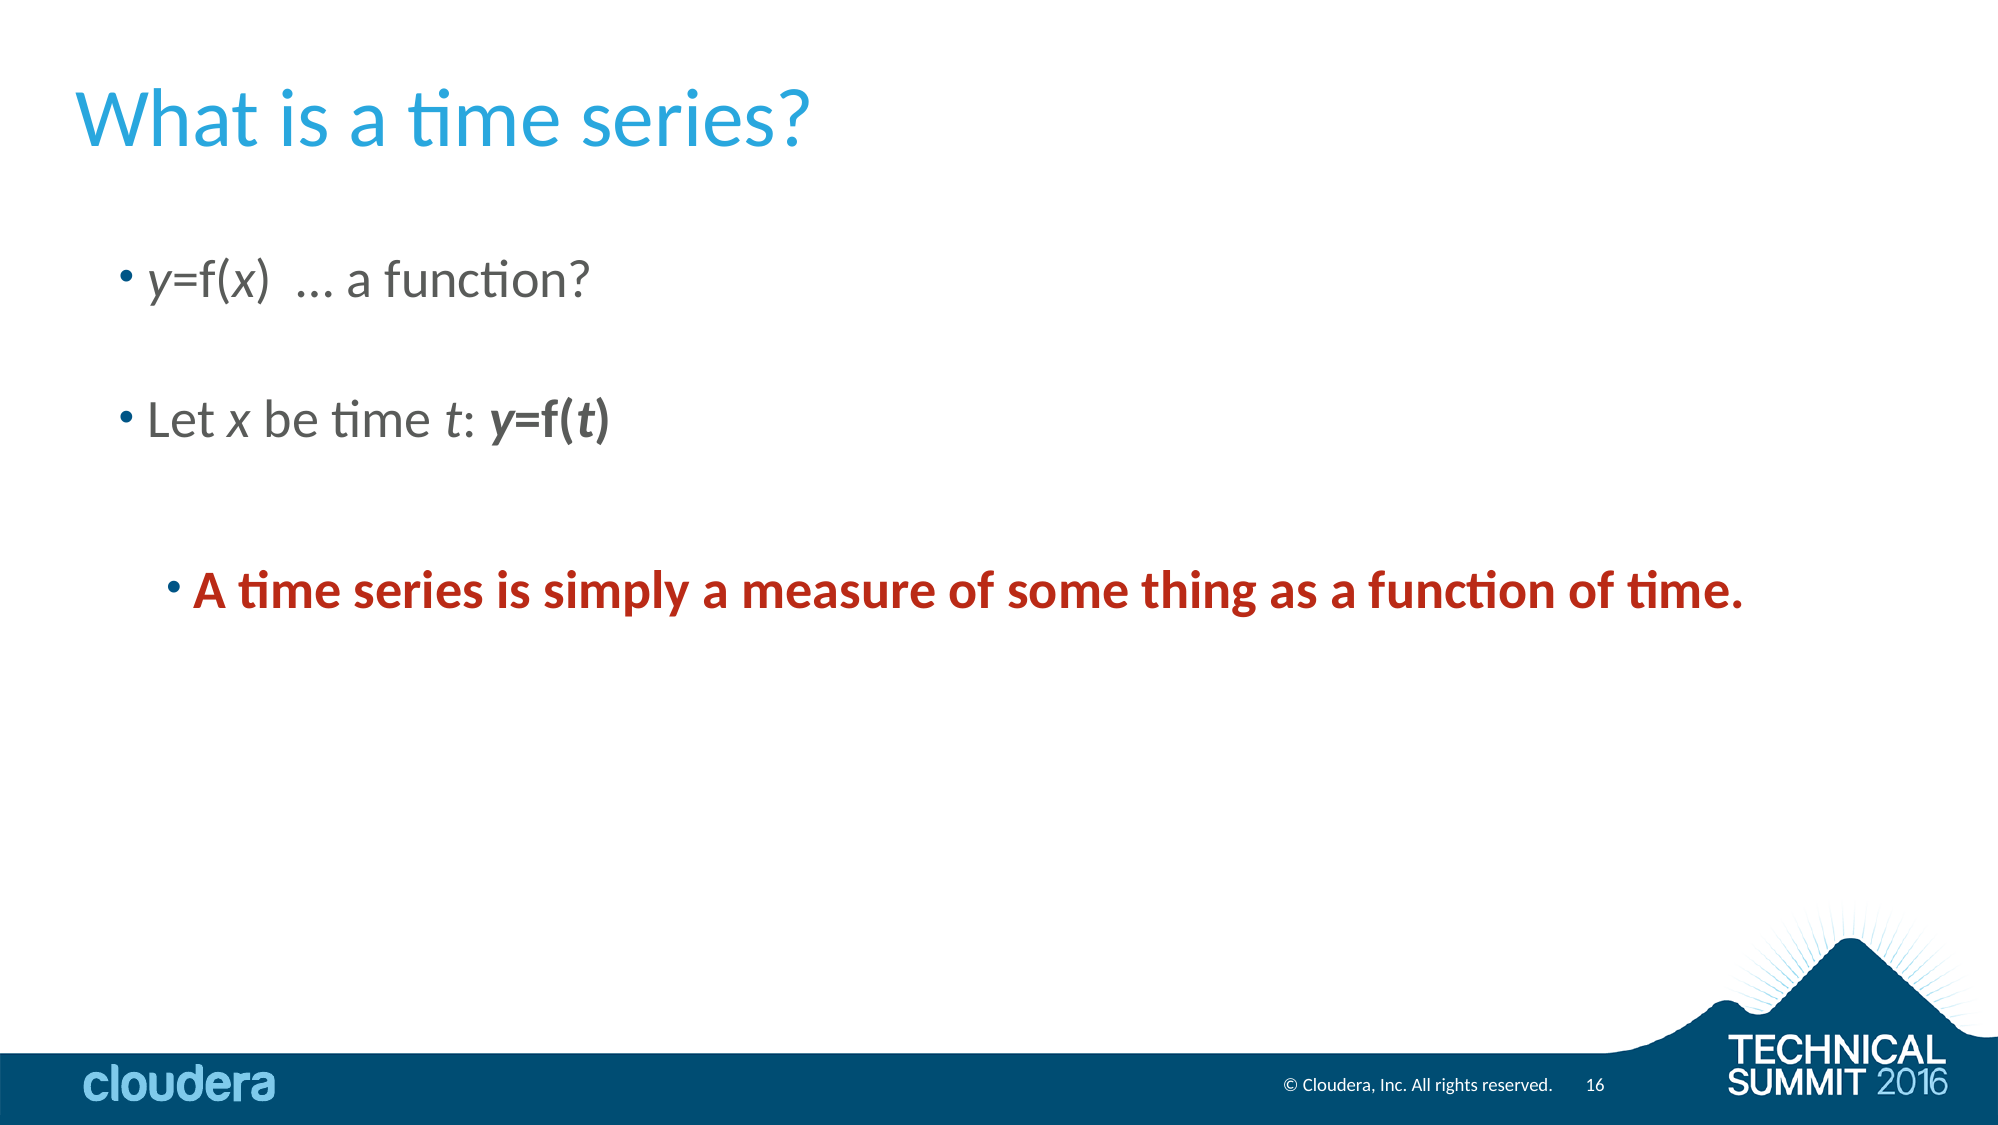

# What is a time series?
y=f(x)  … a function?
Let x be time t: y=f(t)

A time series is simply a measure of some thing as a function of time.